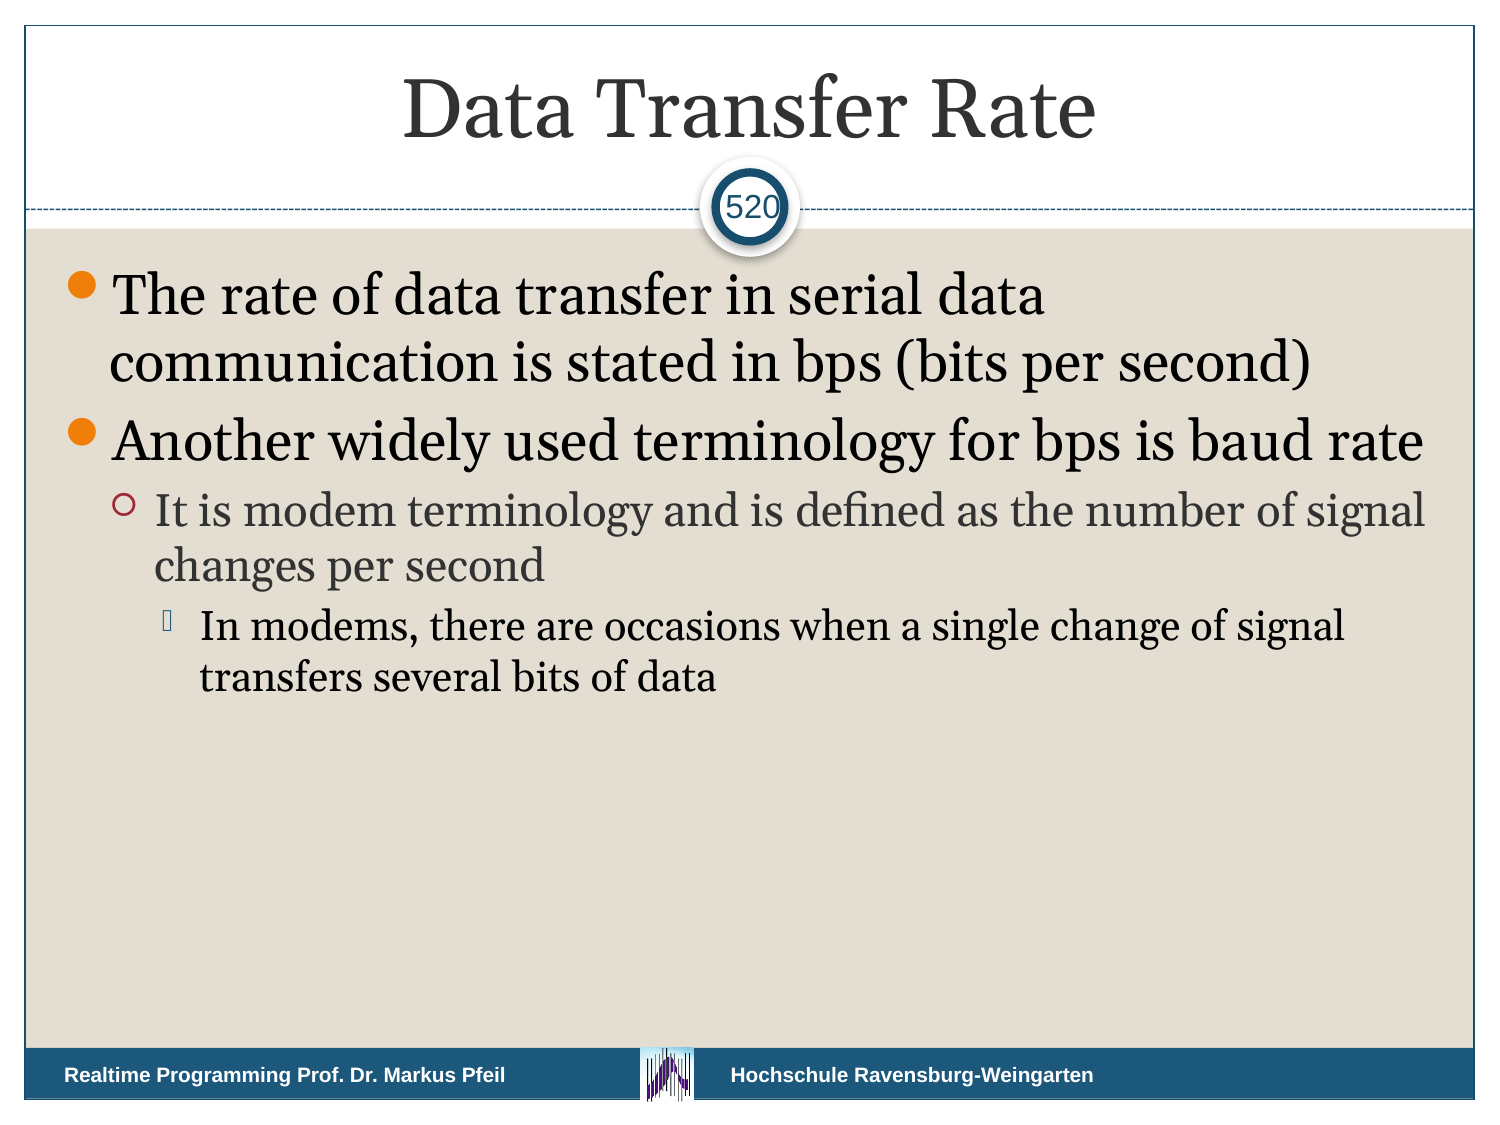

# Data Transfer Rate
520
The rate of data transfer in serial data communication is stated in bps (bits per second)
Another widely used terminology for bps is baud rate
It is modem terminology and is defined as the number of signal changes per second
In modems, there are occasions when a single change of signal transfers several bits of data
Realtime Programming Prof. Dr. Markus Pfeil